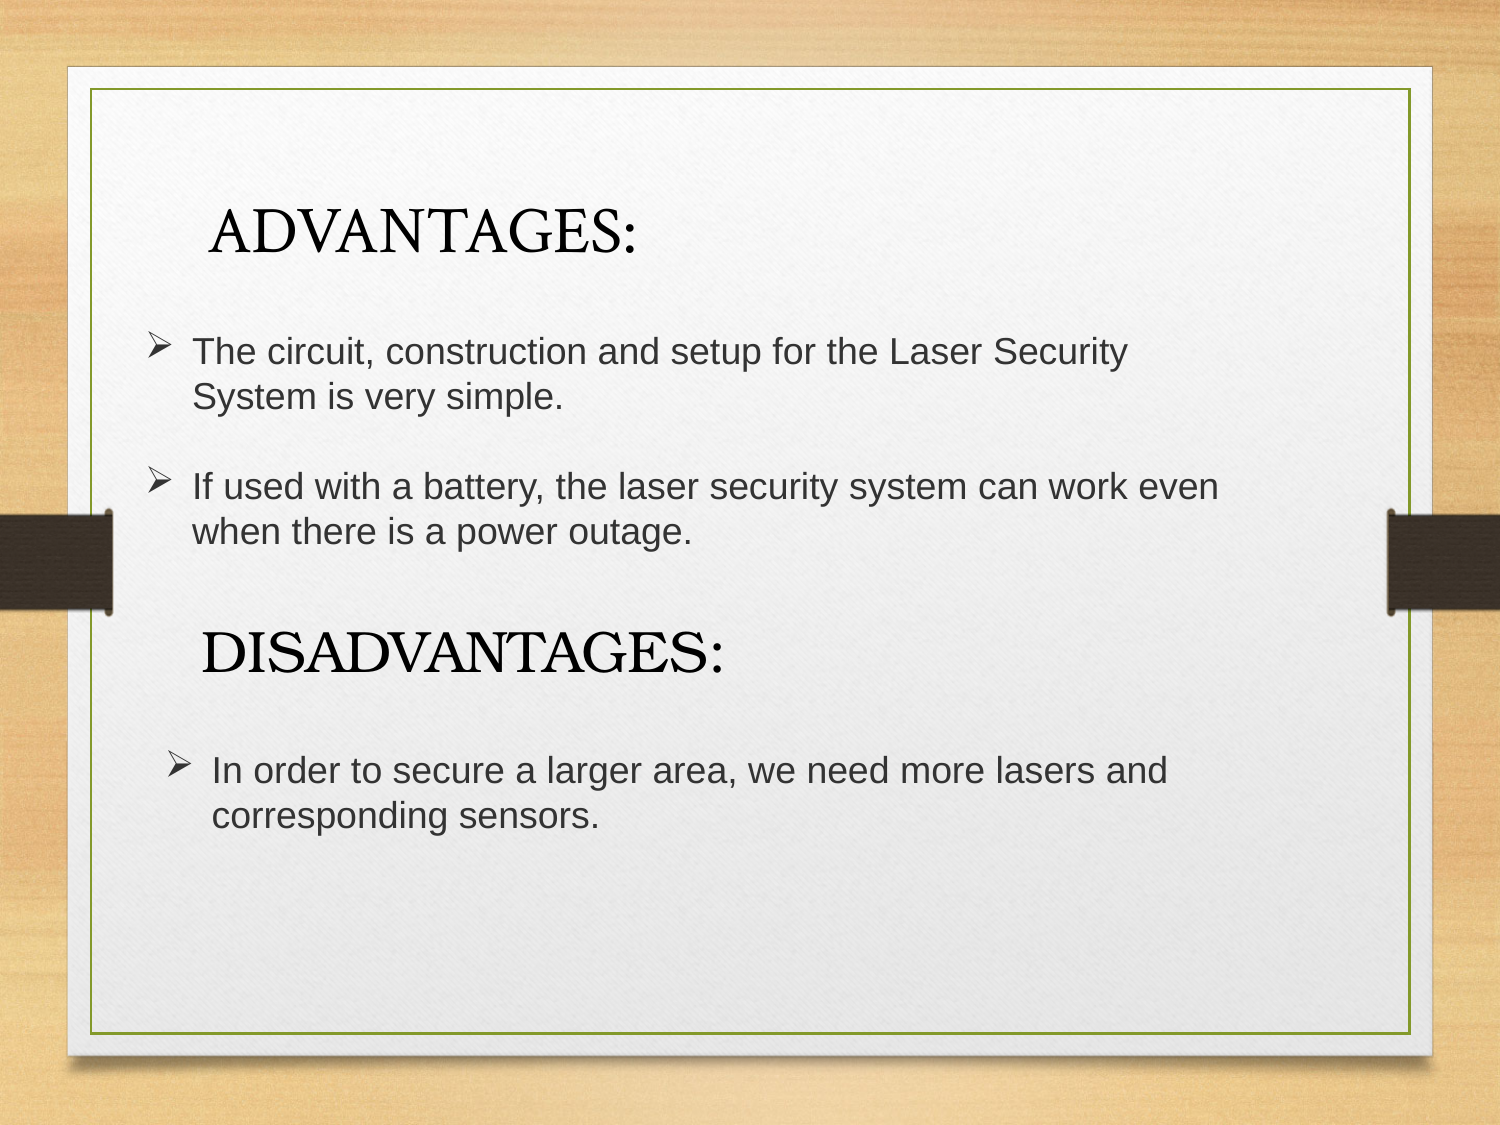

ADVANTAGES:
The circuit, construction and setup for the Laser Security System is very simple.

If used with a battery, the laser security system can work even when there is a power outage.
DISADVANTAGES:
In order to secure a larger area, we need more lasers and corresponding sensors.